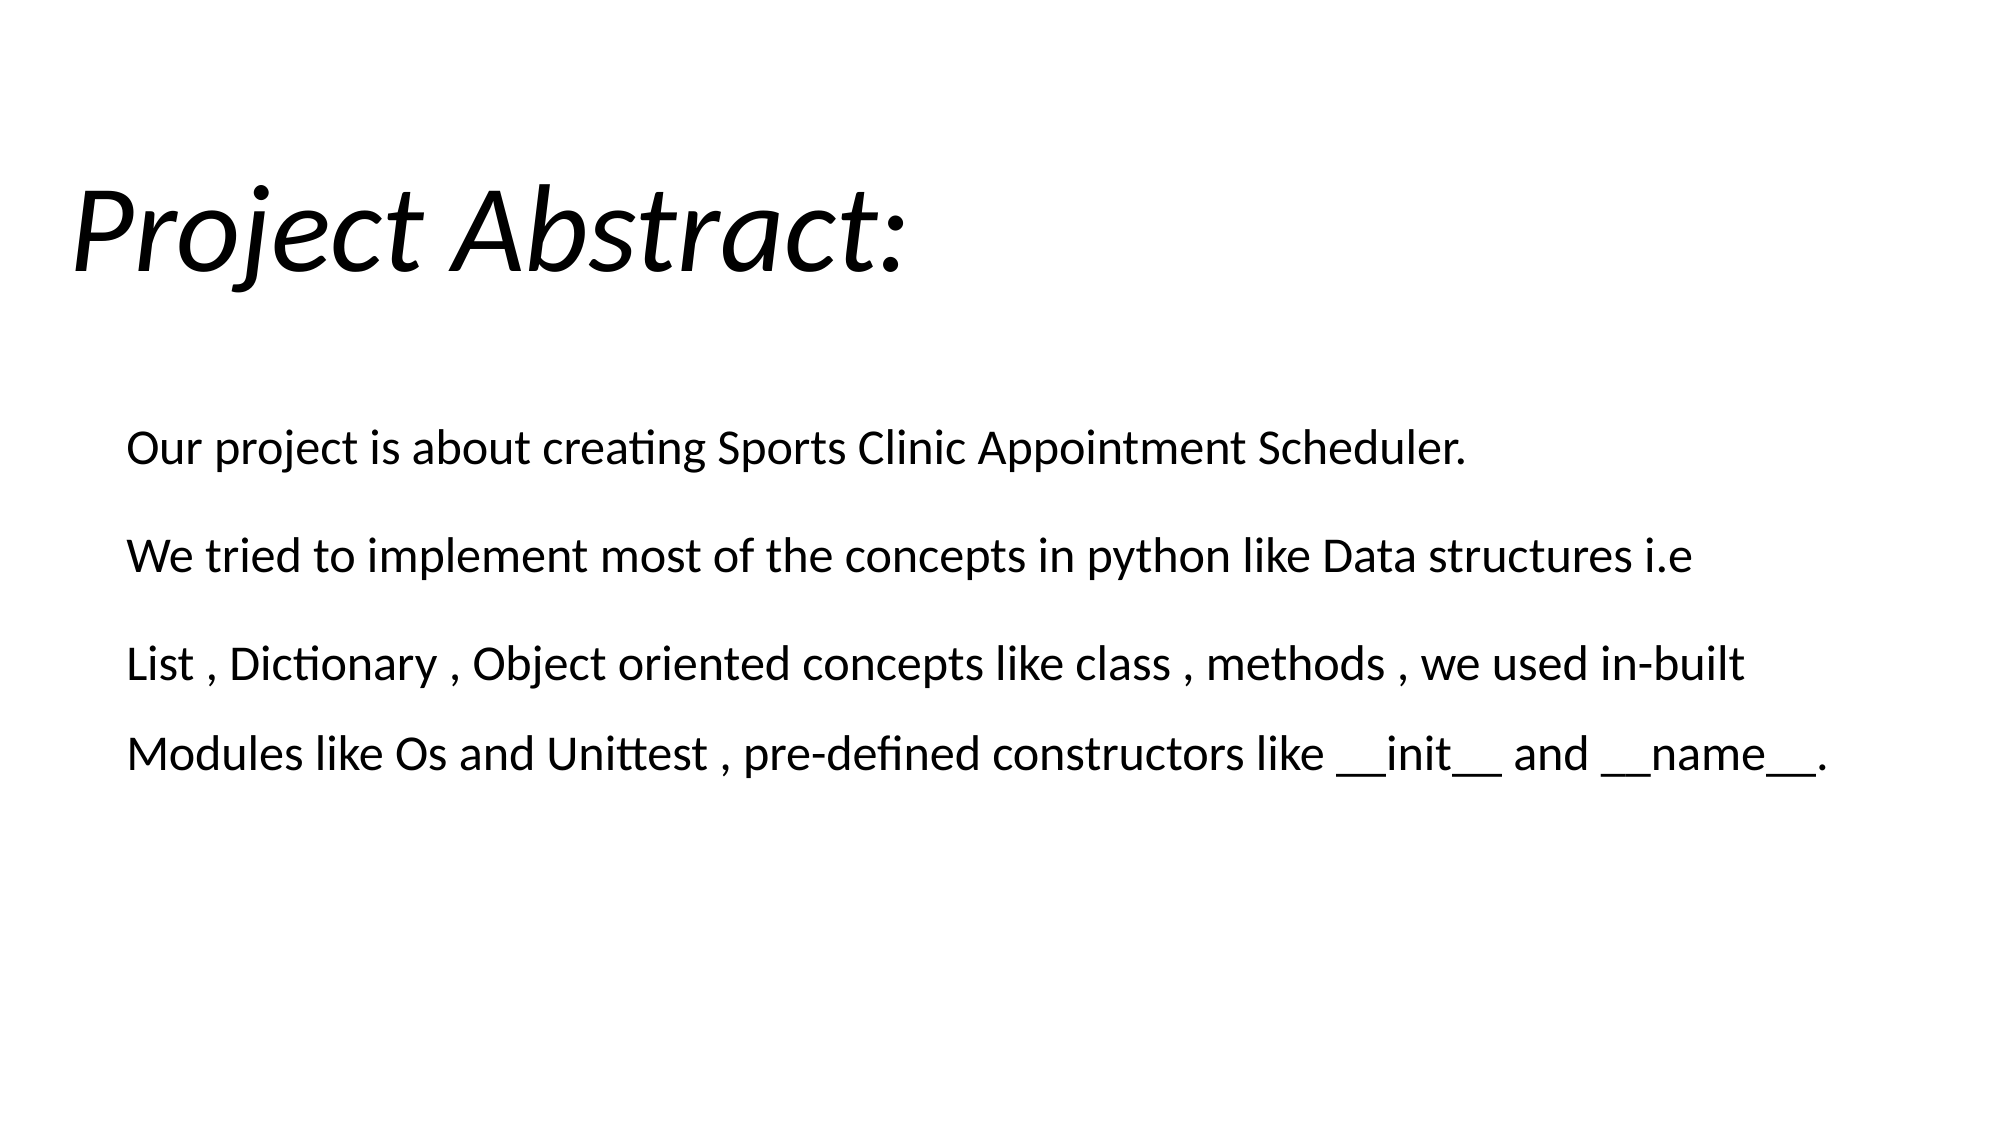

# Project Abstract:
Our project is about creating Sports Clinic Appointment Scheduler.
We tried to implement most of the concepts in python like Data structures i.e
List , Dictionary , Object oriented concepts like class , methods , we used in-built Modules like Os and Unittest , pre-defined constructors like __init__ and __name__.